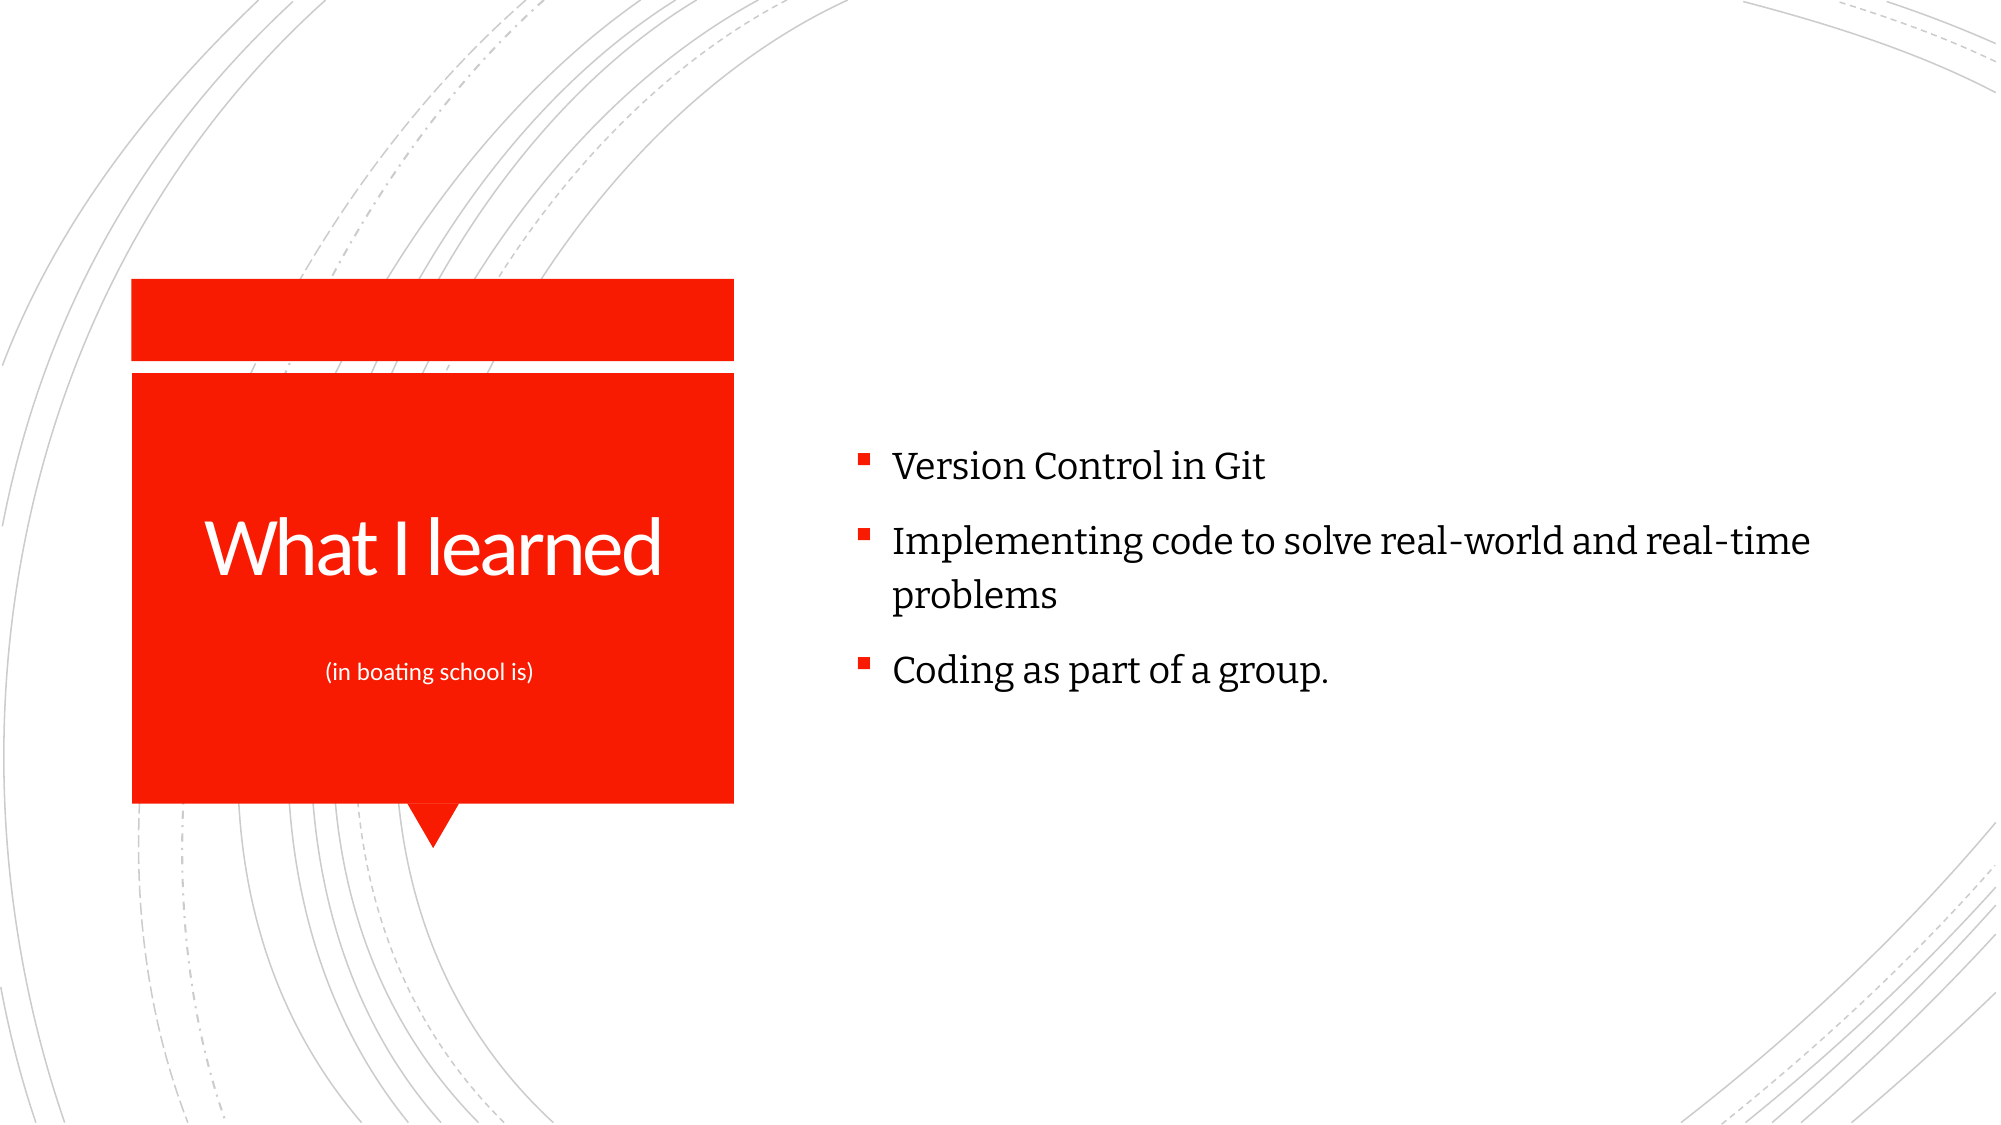

Version Control in Git
Implementing code to solve real-world and real-time problems
Coding as part of a group.
# What I learned
(in boating school is)